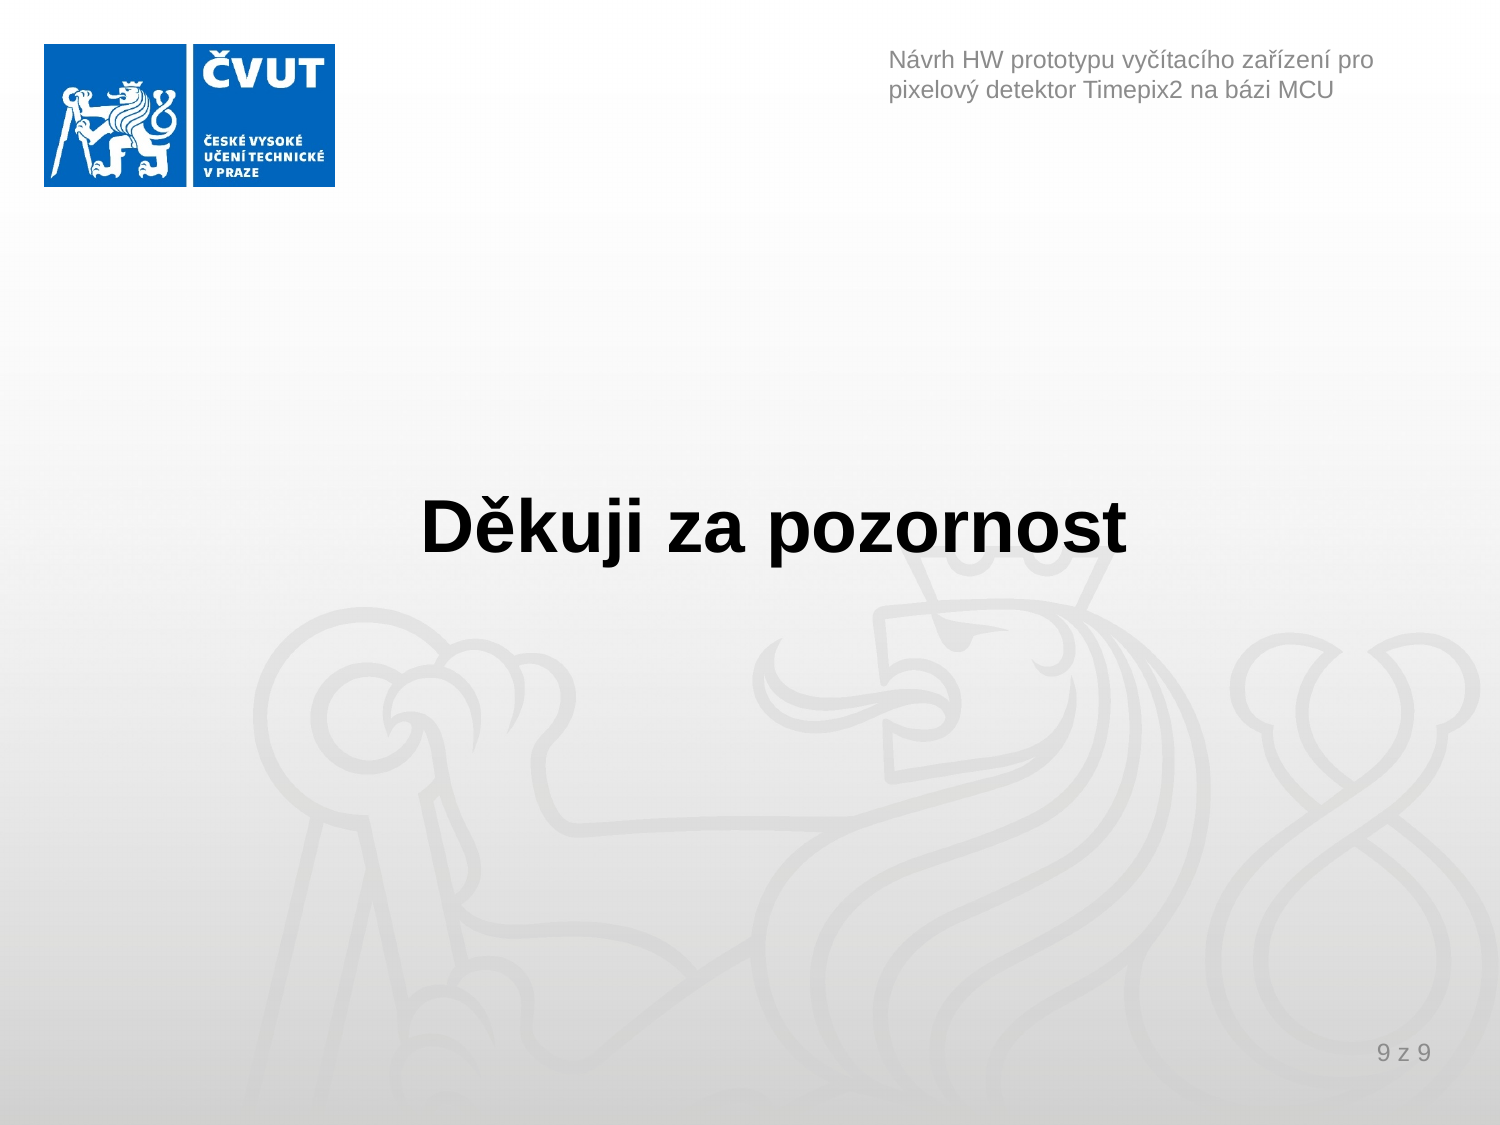

Návrh HW prototypu vyčítacího zařízení pro pixelový detektor Timepix2 na bázi MCU
# Děkuji za pozornost
9 z 9